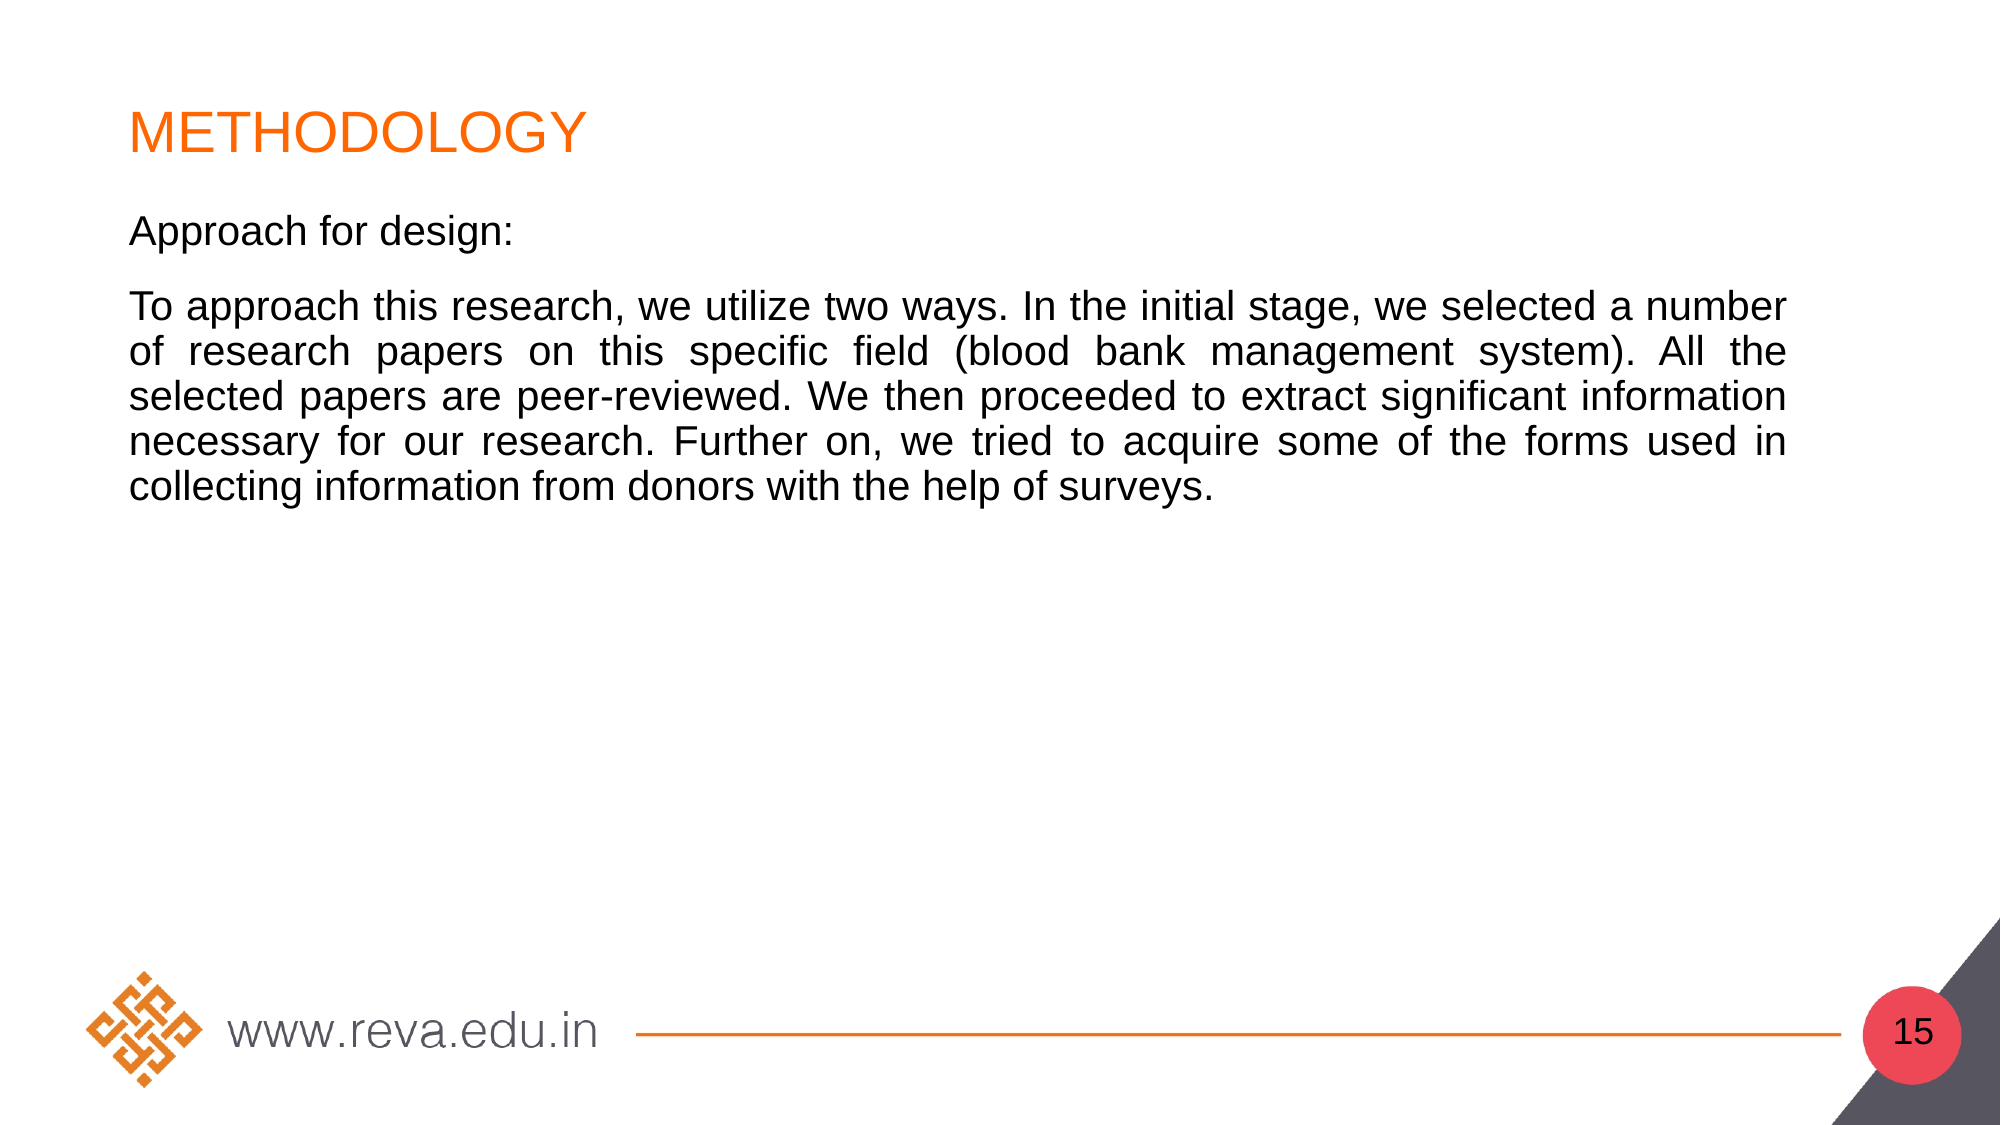

# methodology
Approach for design:
To approach this research, we utilize two ways. In the initial stage, we selected a number of research papers on this specific field (blood bank management system). All the selected papers are peer-reviewed. We then proceeded to extract significant information necessary for our research. Further on, we tried to acquire some of the forms used in collecting information from donors with the help of surveys.

15